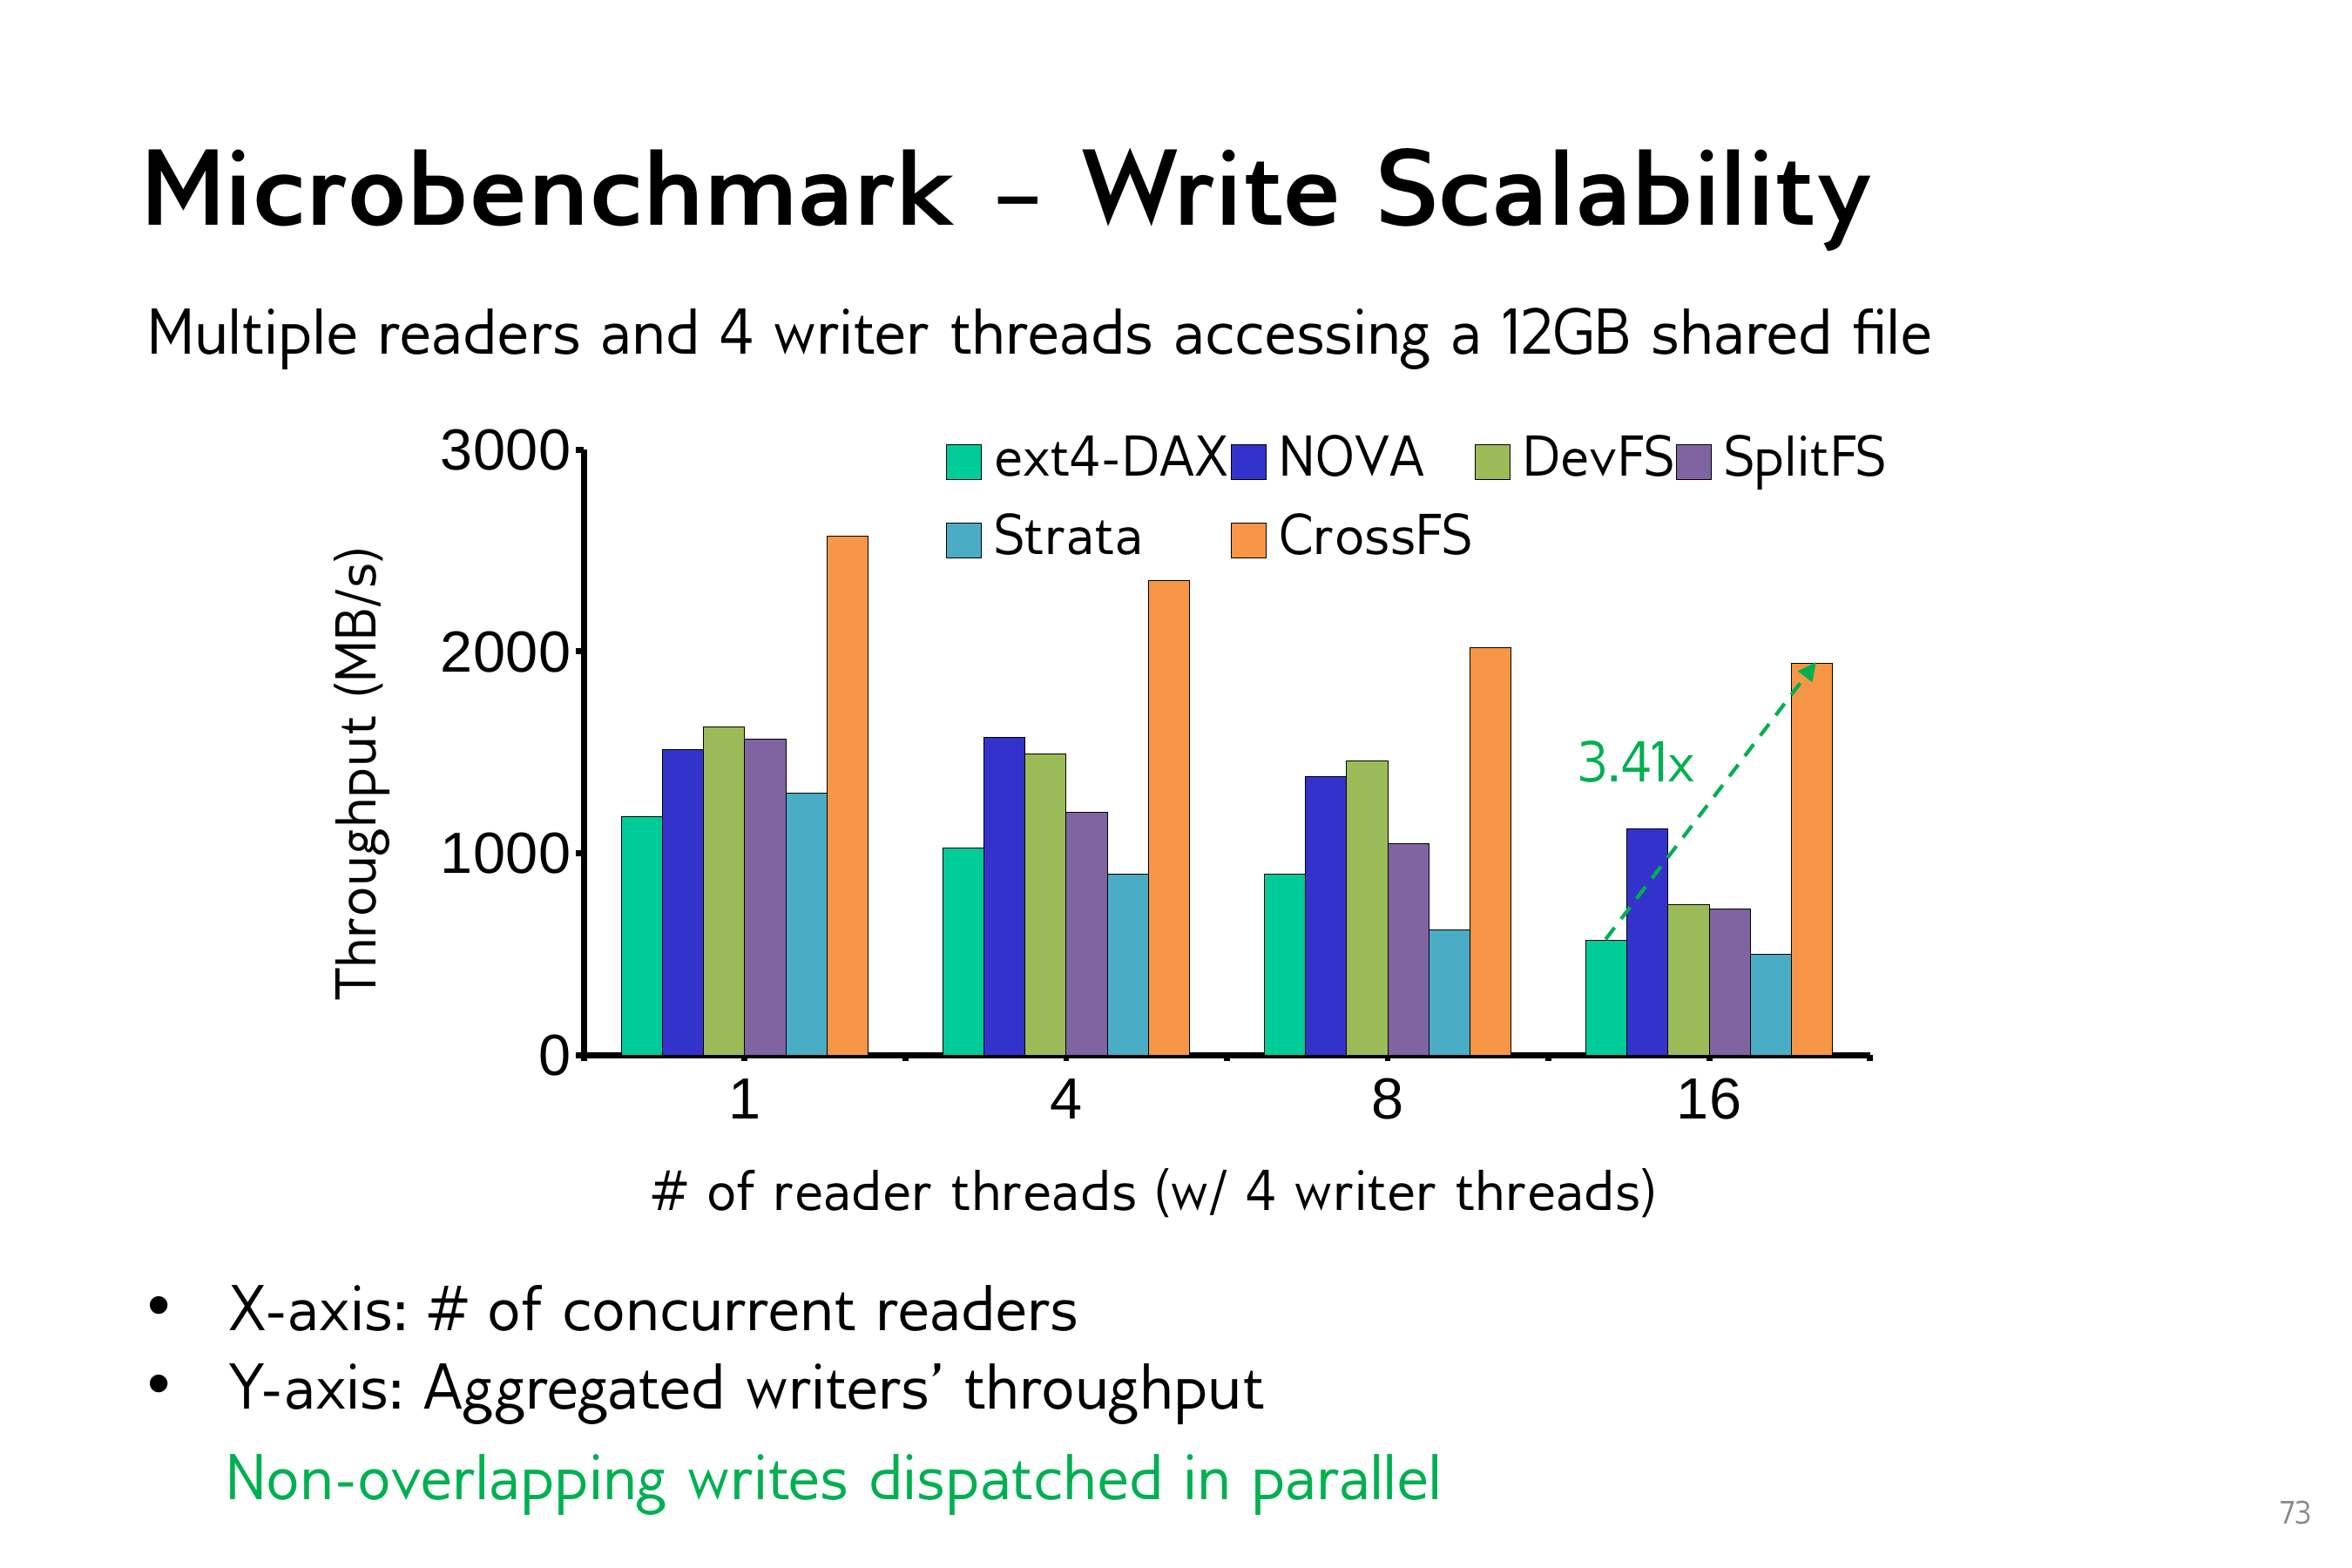

Microbenchmark – Write Scalability
Multiple readers and 4 writer threads accessing a 12GB shared file

### Chart

| Category | ext4-DAX | NOVA | DevFS | SplitFS | Strata | CrossFS |
|---|---|---|---|---|---|---|
| 1 | 1180.0 | 1514.0 | 1624.0 | 1565.0 | 1299.0 | 2572.0 |
| 4 | 1027.0 | 1573.0 | 1491.0 | 1204.0 | 894.0 | 2353.0 |
| 8 | 898.0 | 1378.0 | 1459.0 | 1046.0 | 618.0 | 2017.0 |
| 16 | 569.0 | 1121.0 | 745.0 | 724.0 | 501.0 | 1943.0 |
3.41x
X-axis: # of concurrent readers
Y-axis: Aggregated writers’ throughput
Non-overlapping writes dispatched in parallel
73